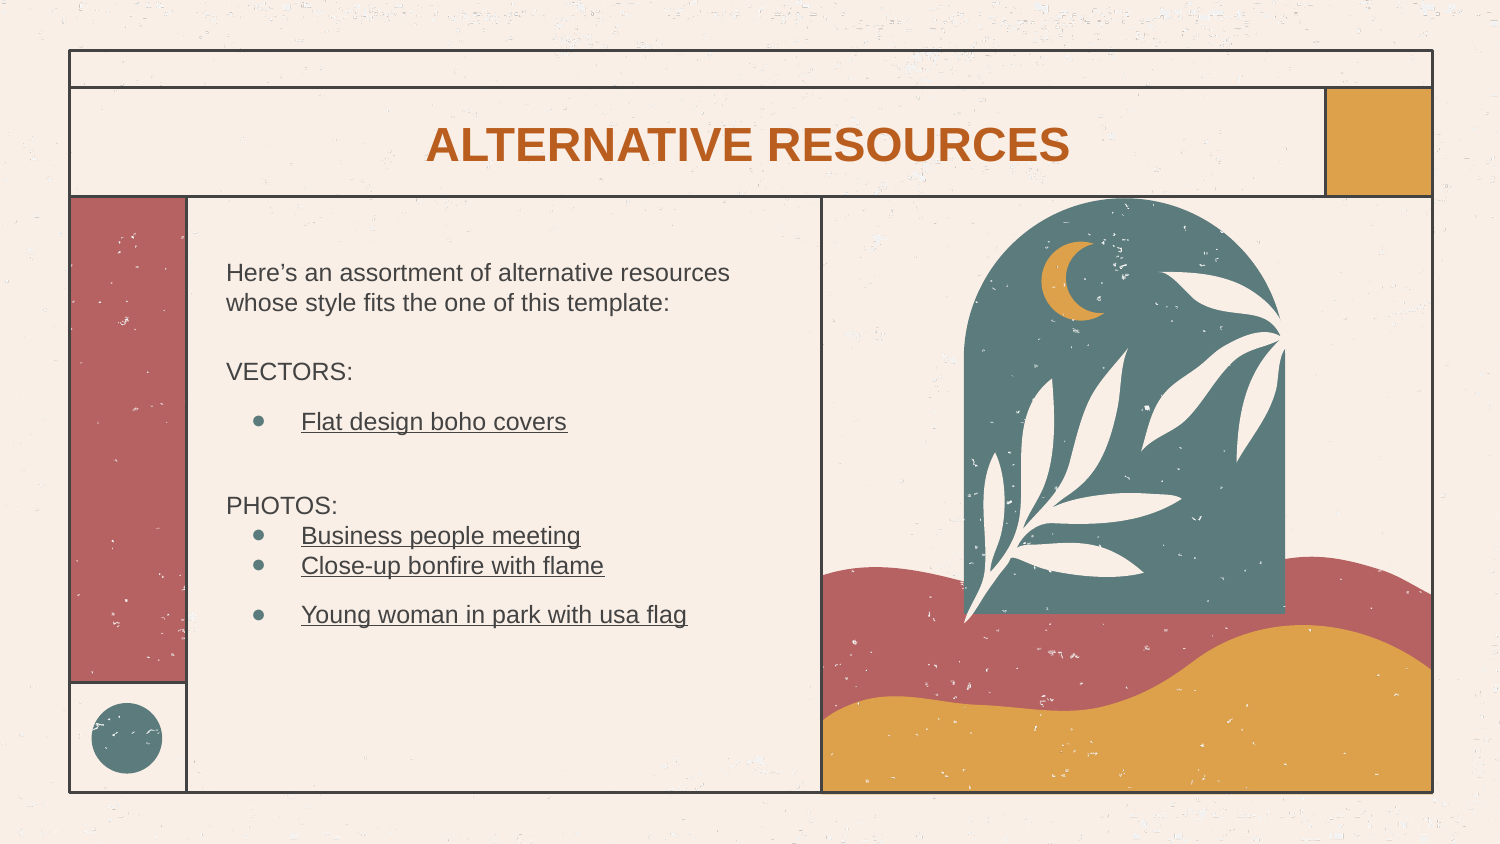

# ALTERNATIVE RESOURCES
Here’s an assortment of alternative resources whose style fits the one of this template:

VECTORS:
Flat design boho covers

PHOTOS:
Business people meeting
Close-up bonfire with flame
Young woman in park with usa flag